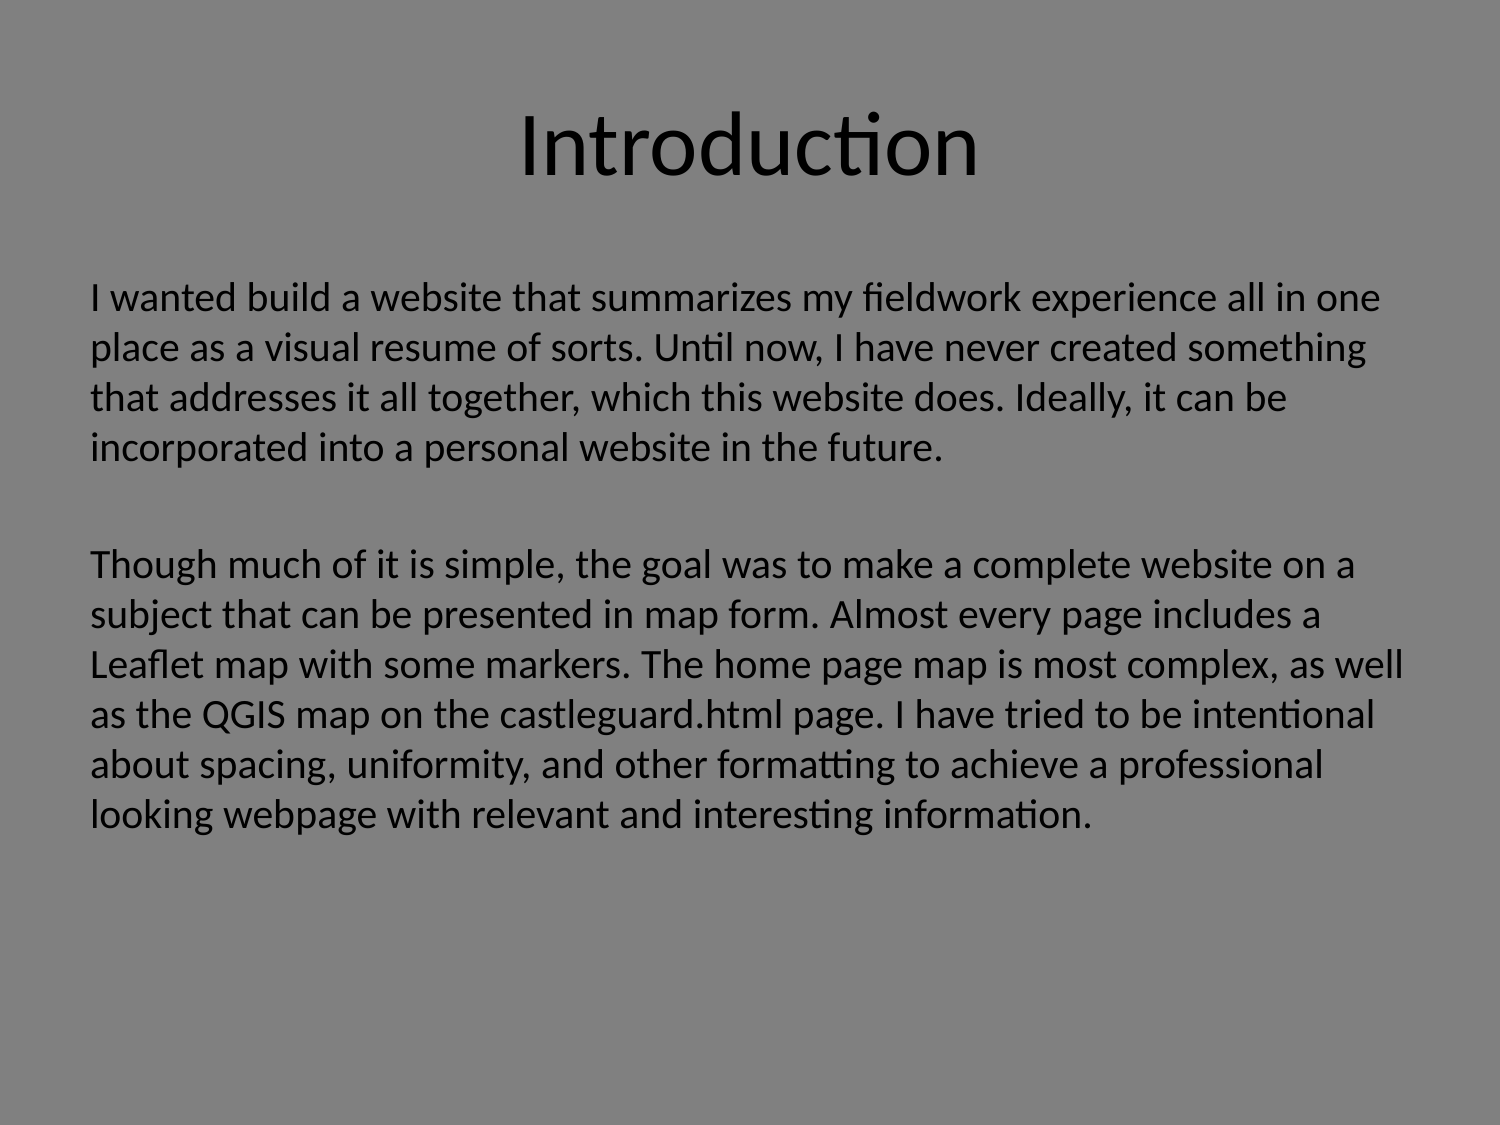

# Introduction
I wanted build a website that summarizes my fieldwork experience all in one place as a visual resume of sorts. Until now, I have never created something that addresses it all together, which this website does. Ideally, it can be incorporated into a personal website in the future.

Though much of it is simple, the goal was to make a complete website on a subject that can be presented in map form. Almost every page includes a Leaflet map with some markers. The home page map is most complex, as well as the QGIS map on the castleguard.html page. I have tried to be intentional about spacing, uniformity, and other formatting to achieve a professional looking webpage with relevant and interesting information.